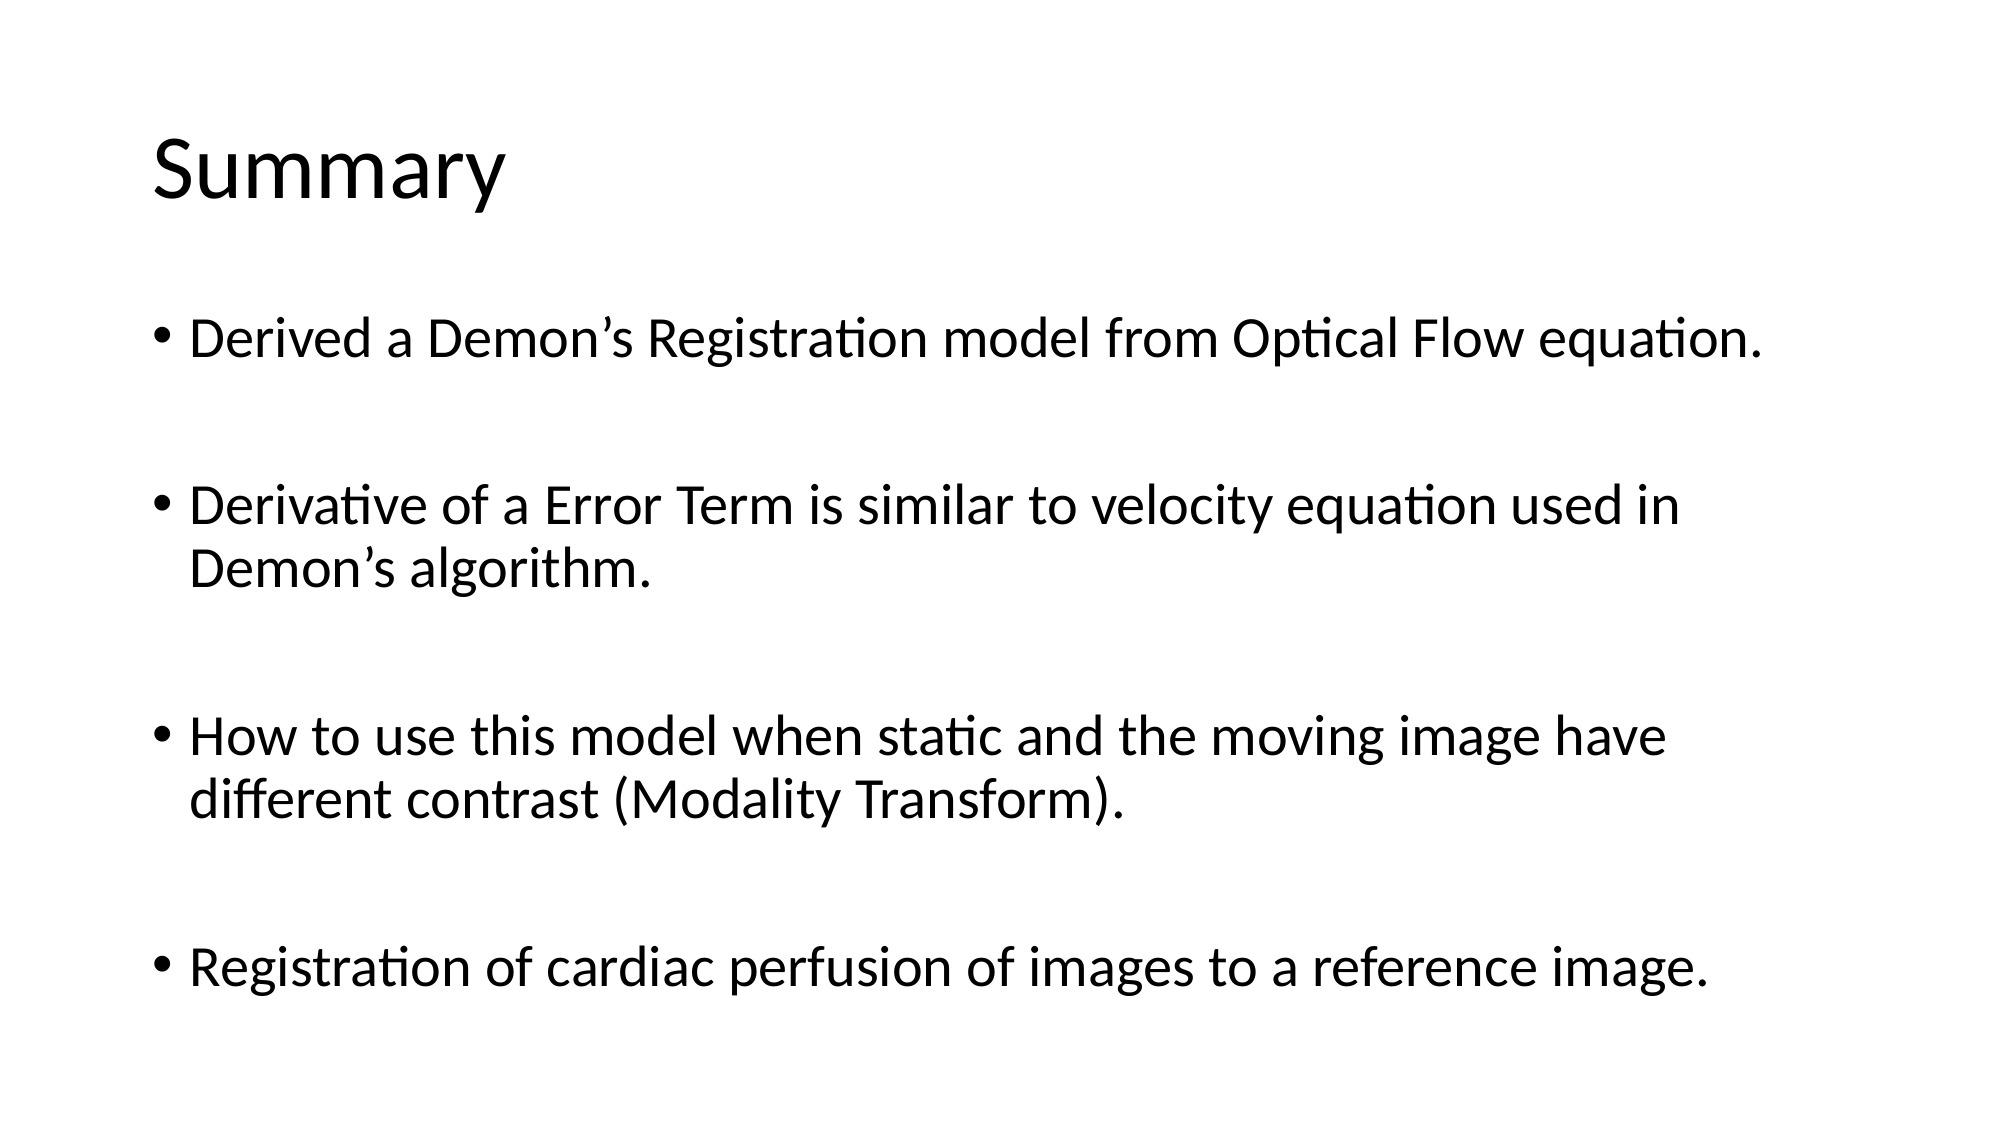

# Summary
Derived a Demon’s Registration model from Optical Flow equation.

Derivative of a Error Term is similar to velocity equation used in  Demon’s algorithm.

How to use this model when static and the moving image have different contrast (Modality Transform).

Registration of cardiac perfusion of images to a reference image.